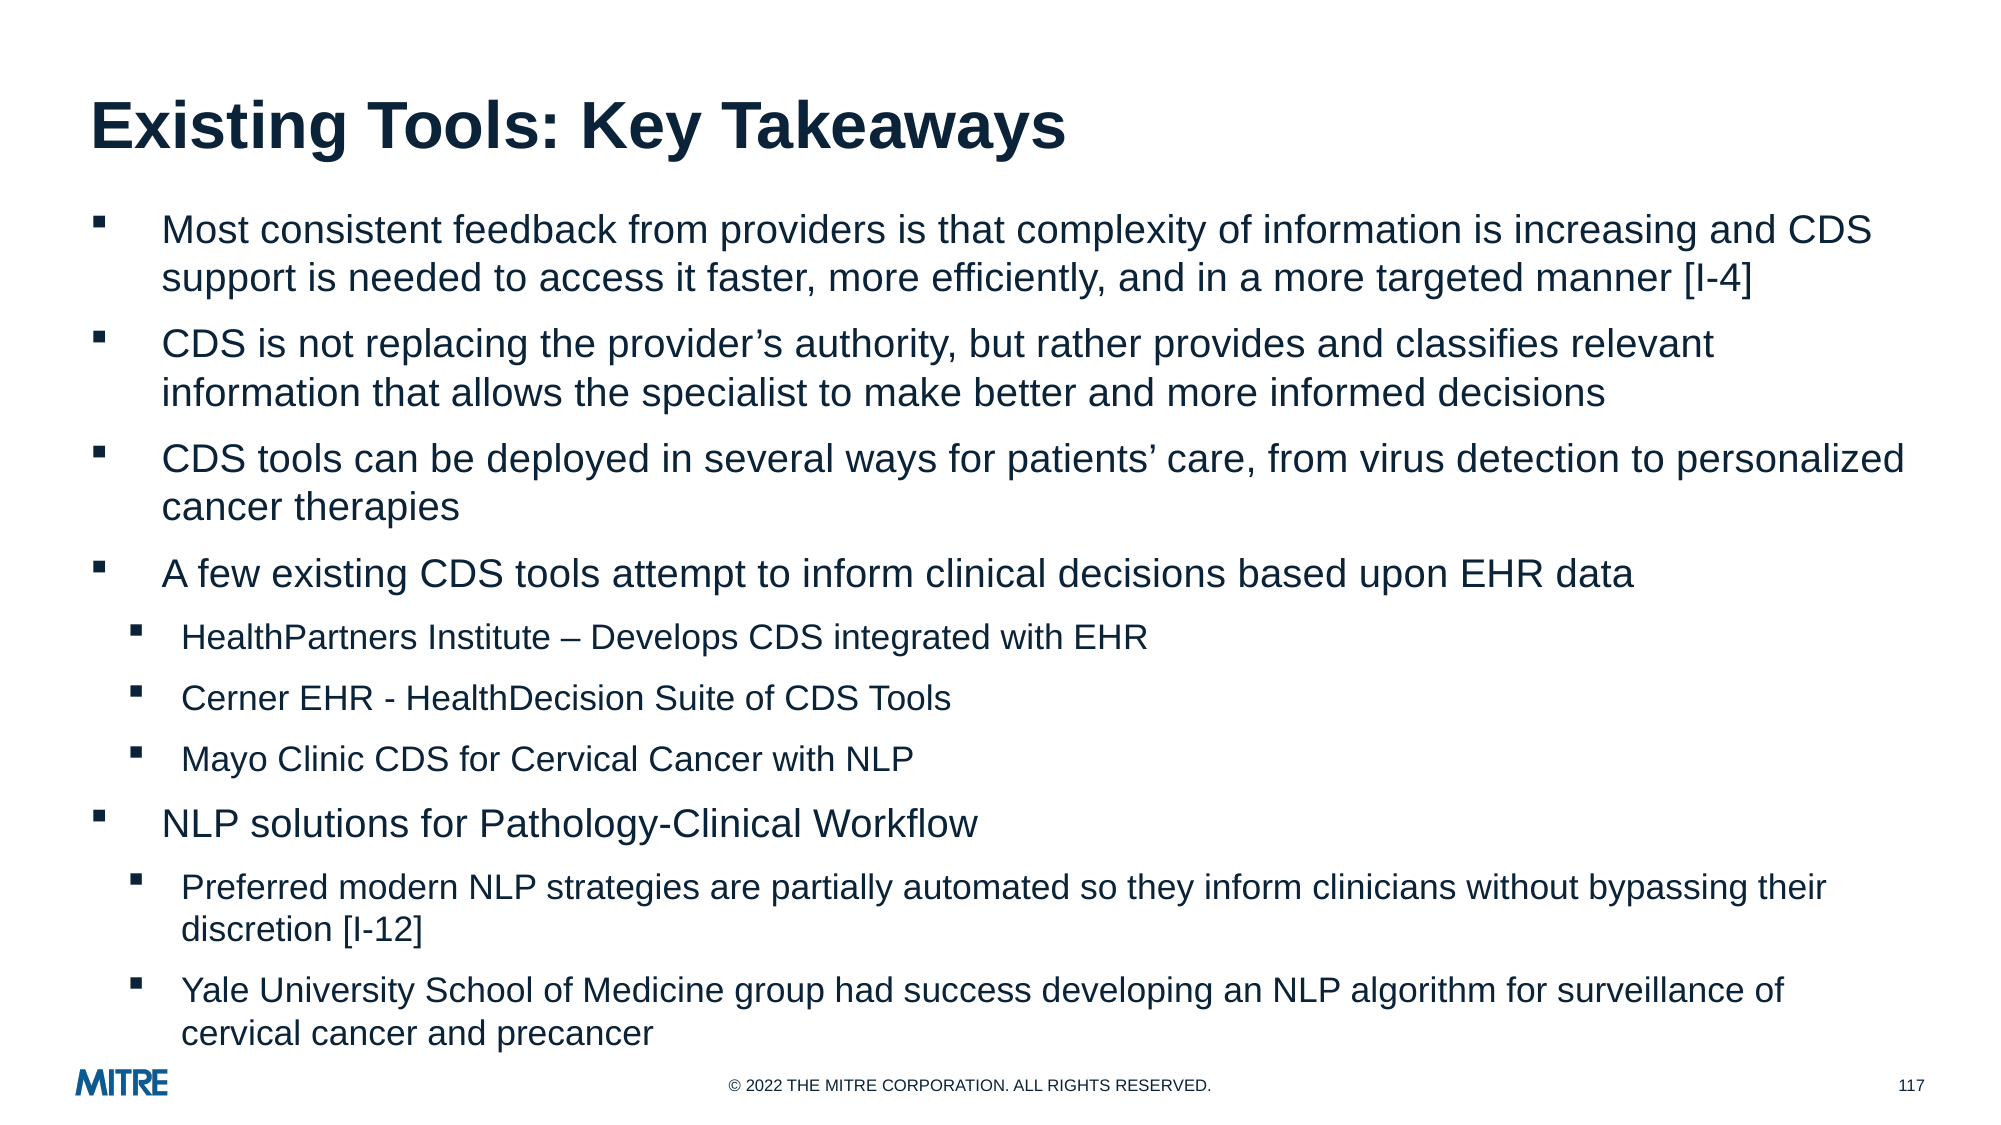

# Existing Tools: Key Takeaways
Most consistent feedback from providers is that complexity of information is increasing and CDS support is needed to access it faster, more efficiently, and in a more targeted manner [I-4]
CDS is not replacing the provider’s authority, but rather provides and classifies relevant information that allows the specialist to make better and more informed decisions
CDS tools can be deployed in several ways for patients’ care, from virus detection to personalized cancer therapies
A few existing CDS tools attempt to inform clinical decisions based upon EHR data
HealthPartners Institute – Develops CDS integrated with EHR
Cerner EHR - HealthDecision Suite of CDS Tools
Mayo Clinic CDS for Cervical Cancer with NLP
NLP solutions for Pathology-Clinical Workflow
Preferred modern NLP strategies are partially automated so they inform clinicians without bypassing their discretion [I-12]
Yale University School of Medicine group had success developing an NLP algorithm for surveillance of cervical cancer and precancer
117